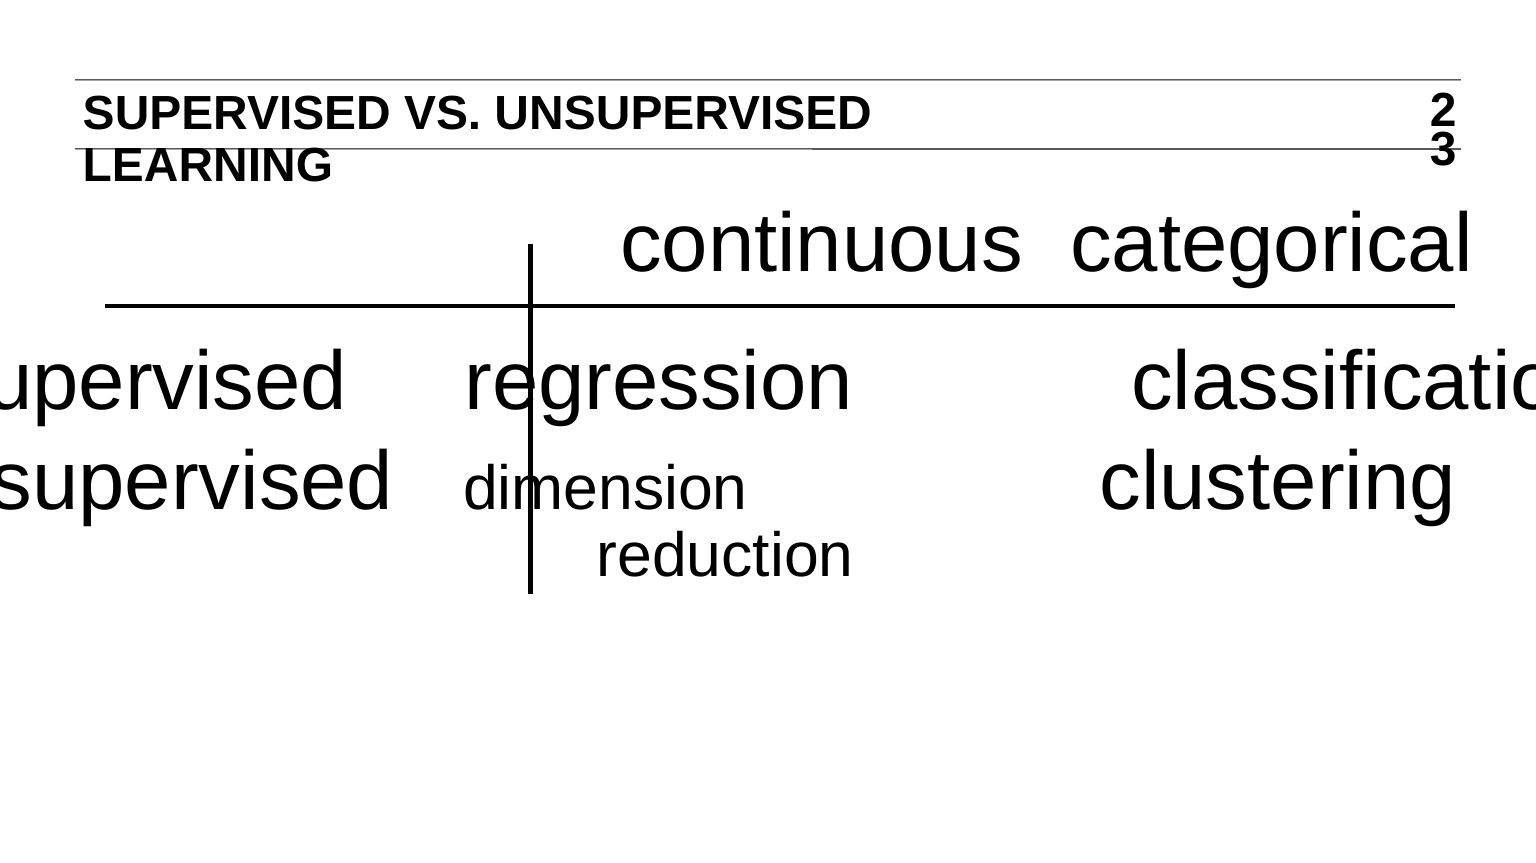

Supervised Vs. Unsupervised Learning
23
continuous	categorical

  supervised	     regression            classification
unsupervised   dimension  	             clustering
reduction